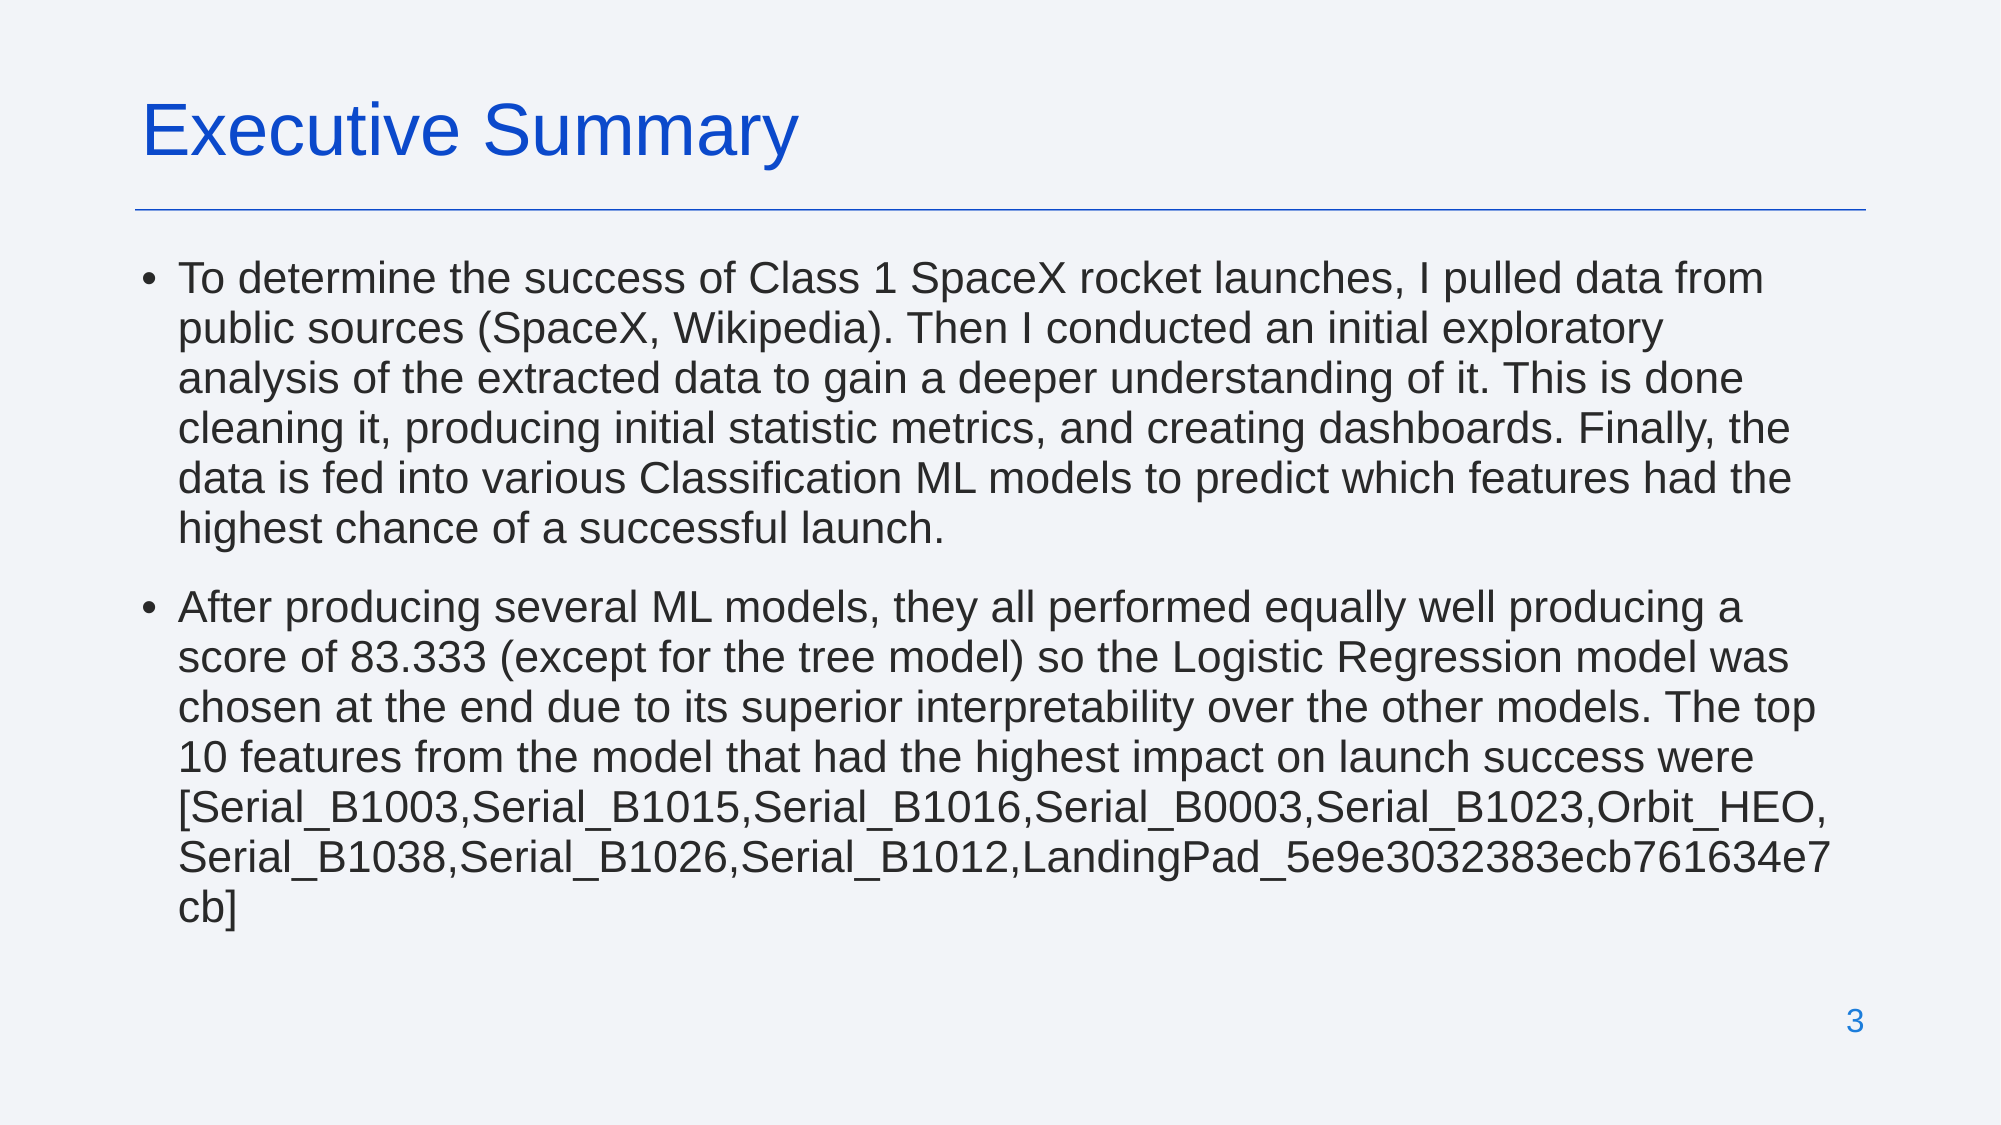

Executive Summary
To determine the success of Class 1 SpaceX rocket launches, I pulled data from public sources (SpaceX, Wikipedia). Then I conducted an initial exploratory analysis of the extracted data to gain a deeper understanding of it. This is done cleaning it, producing initial statistic metrics, and creating dashboards. Finally, the data is fed into various Classification ML models to predict which features had the highest chance of a successful launch.
After producing several ML models, they all performed equally well producing a score of 83.333 (except for the tree model) so the Logistic Regression model was chosen at the end due to its superior interpretability over the other models. The top 10 features from the model that had the highest impact on launch success were [Serial_B1003,Serial_B1015,Serial_B1016,Serial_B0003,Serial_B1023,Orbit_HEO,Serial_B1038,Serial_B1026,Serial_B1012,LandingPad_5e9e3032383ecb761634e7cb]
3